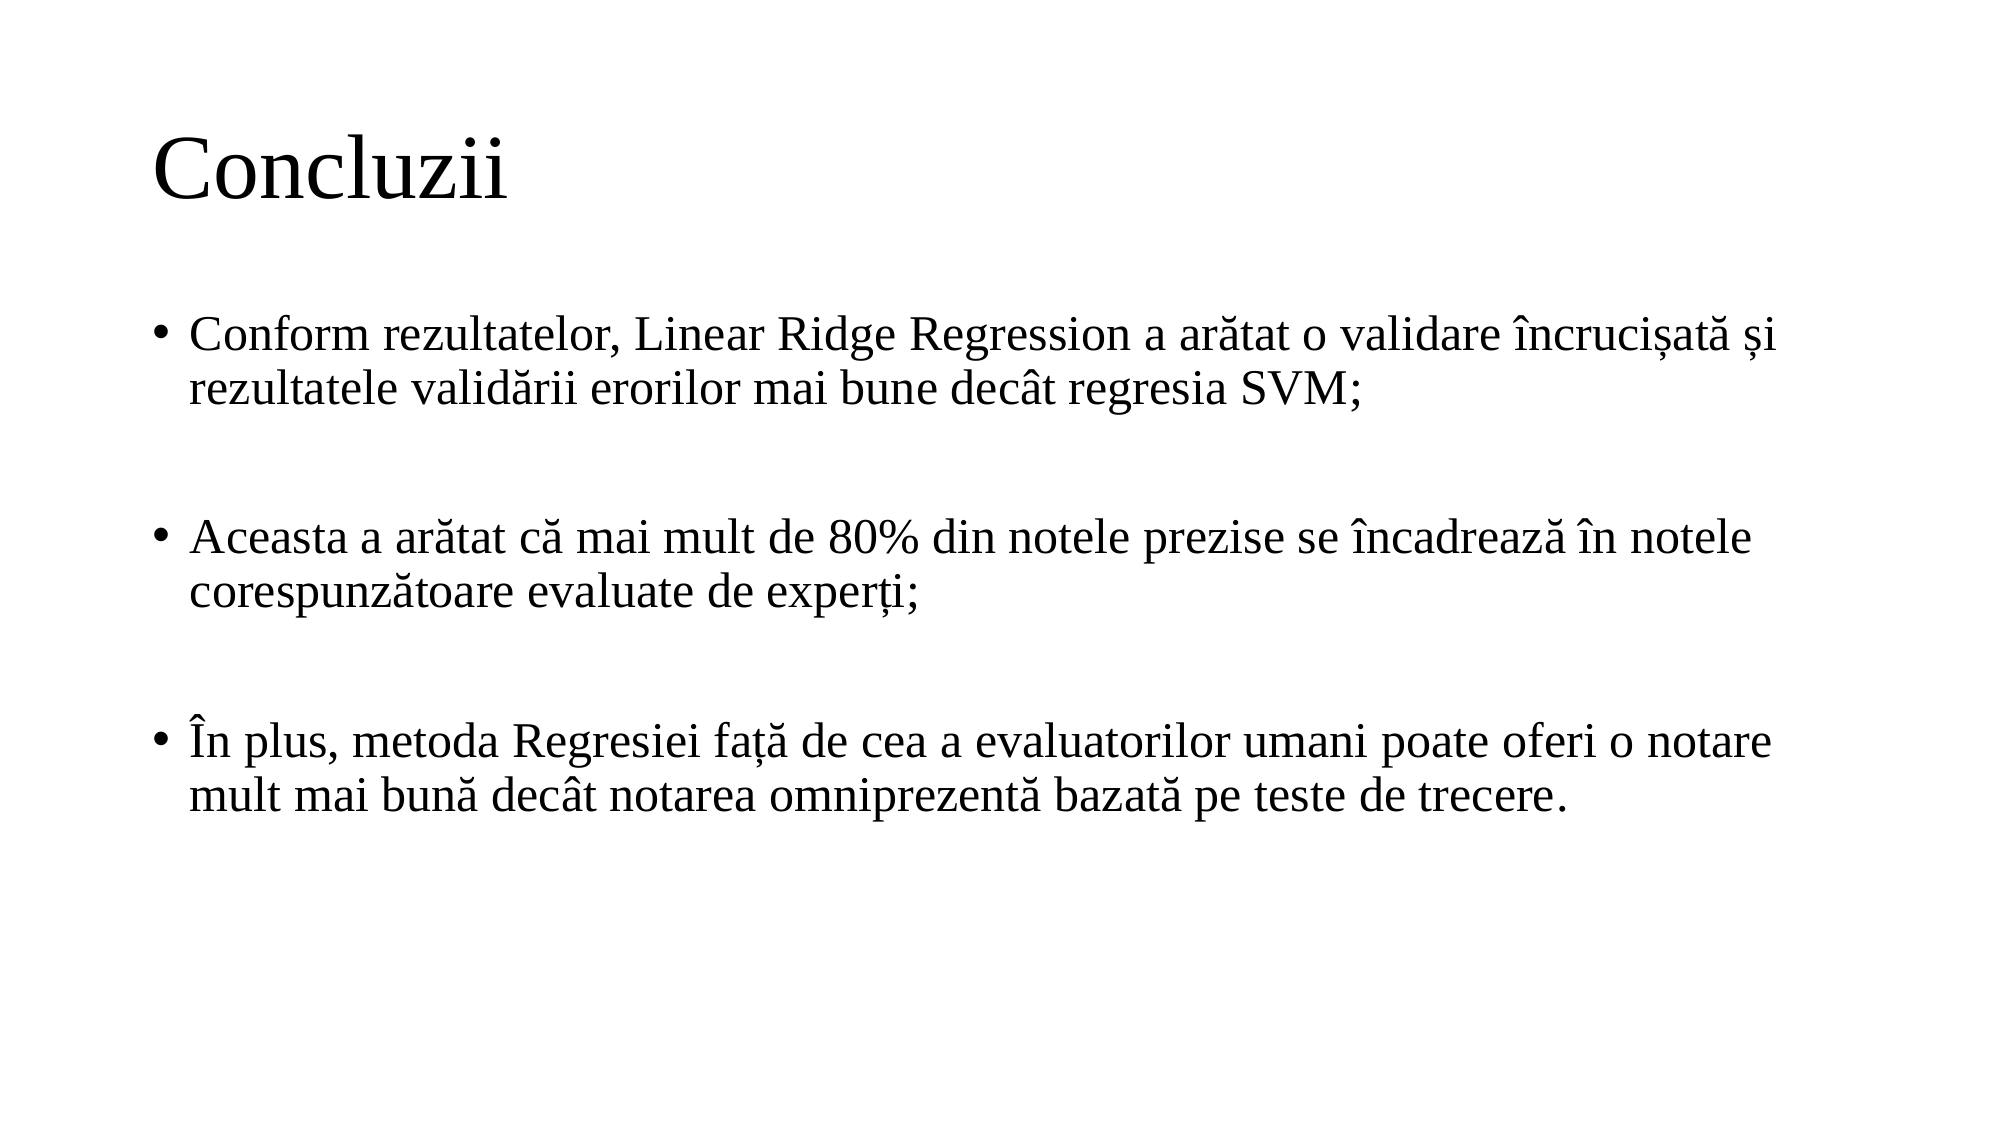

# Concluzii
Conform rezultatelor, Linear Ridge Regression a arătat o validare încrucișată și rezultatele validării erorilor mai bune decât regresia SVM;

Aceasta a arătat că mai mult de 80% din notele prezise se încadrează în notele corespunzătoare evaluate de experți;

În plus, metoda Regresiei față de cea a evaluatorilor umani poate oferi o notare mult mai bună decât notarea omniprezentă bazată pe teste de trecere.